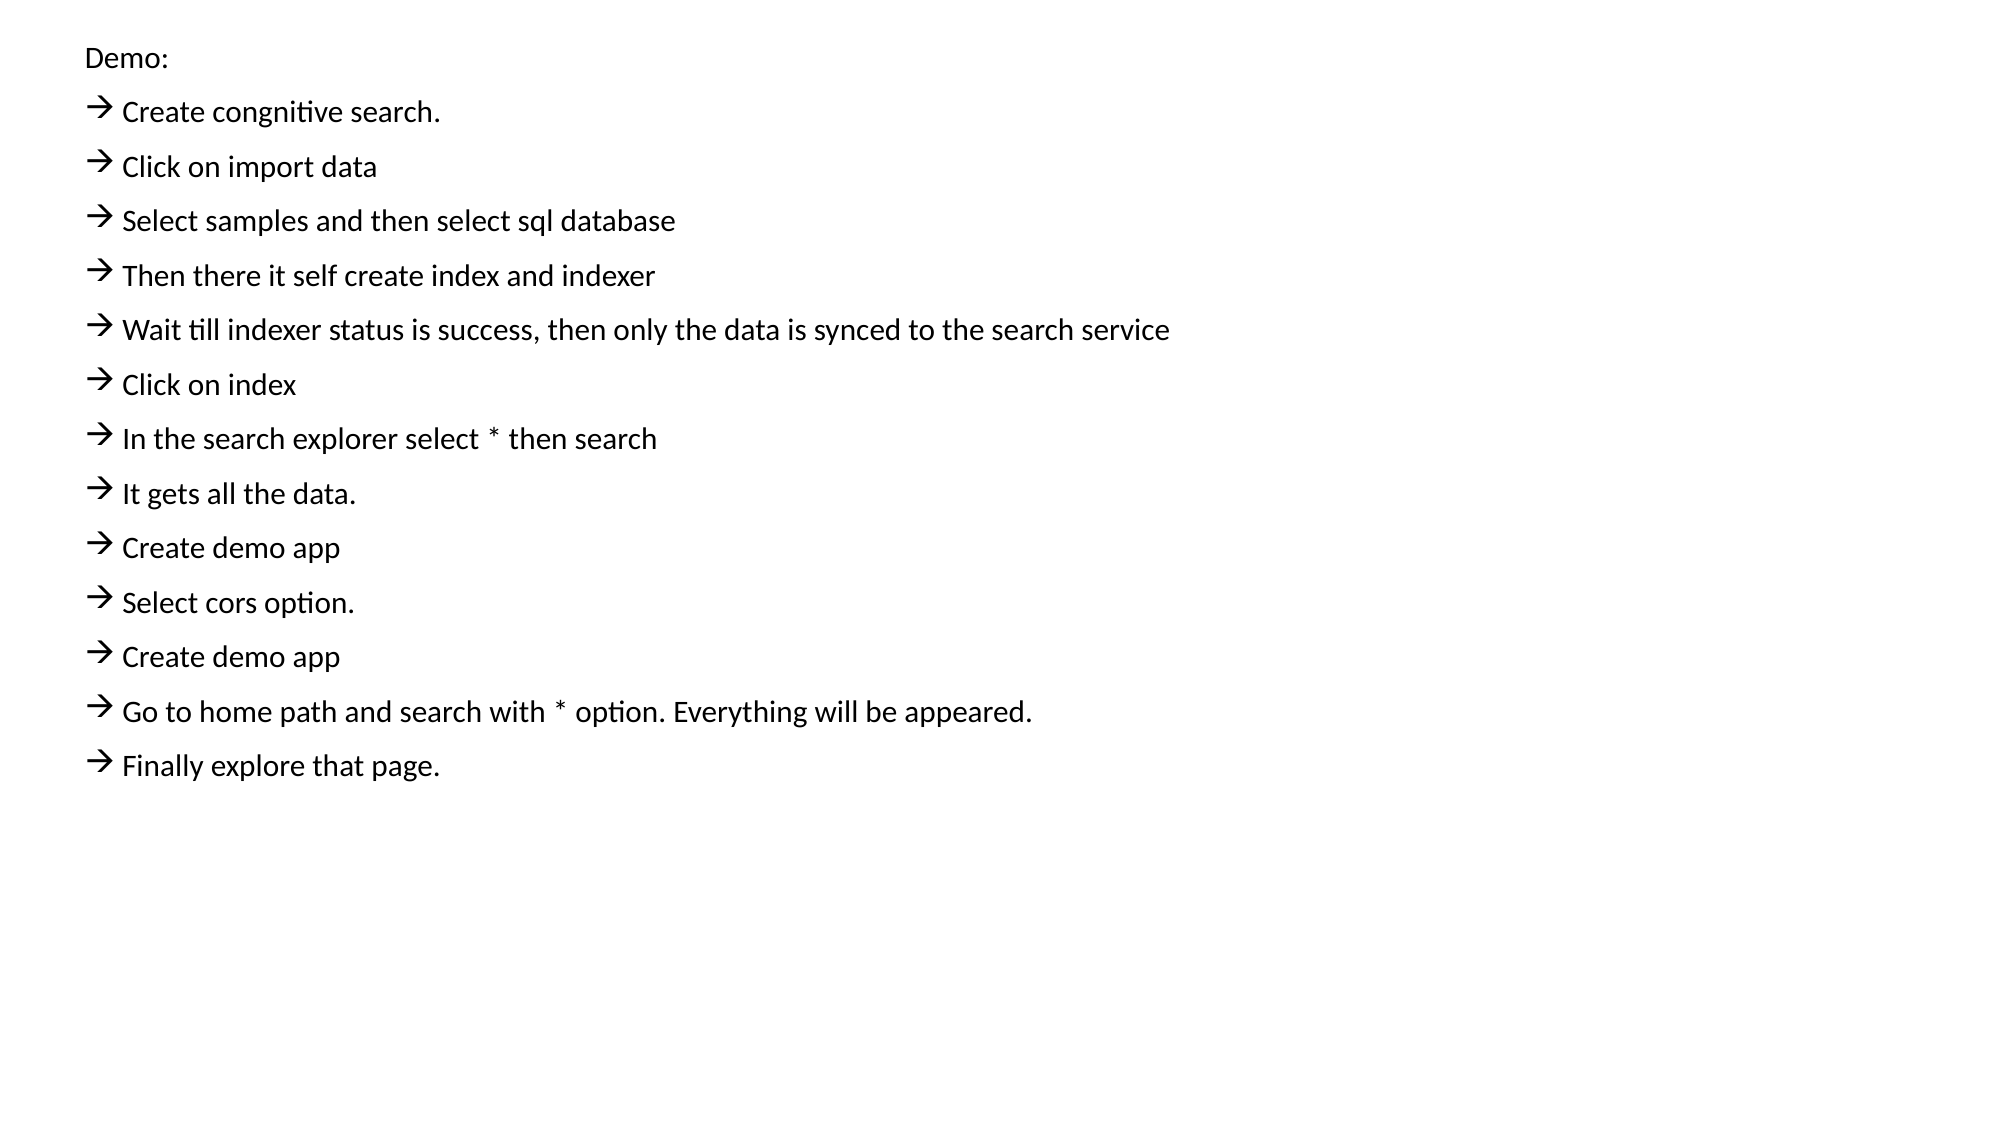

Demo:
Create congnitive search.
Click on import data
Select samples and then select sql database
Then there it self create index and indexer
Wait till indexer status is success, then only the data is synced to the search service
Click on index
In the search explorer select * then search
It gets all the data.
Create demo app
Select cors option.
Create demo app
Go to home path and search with * option. Everything will be appeared.
Finally explore that page.